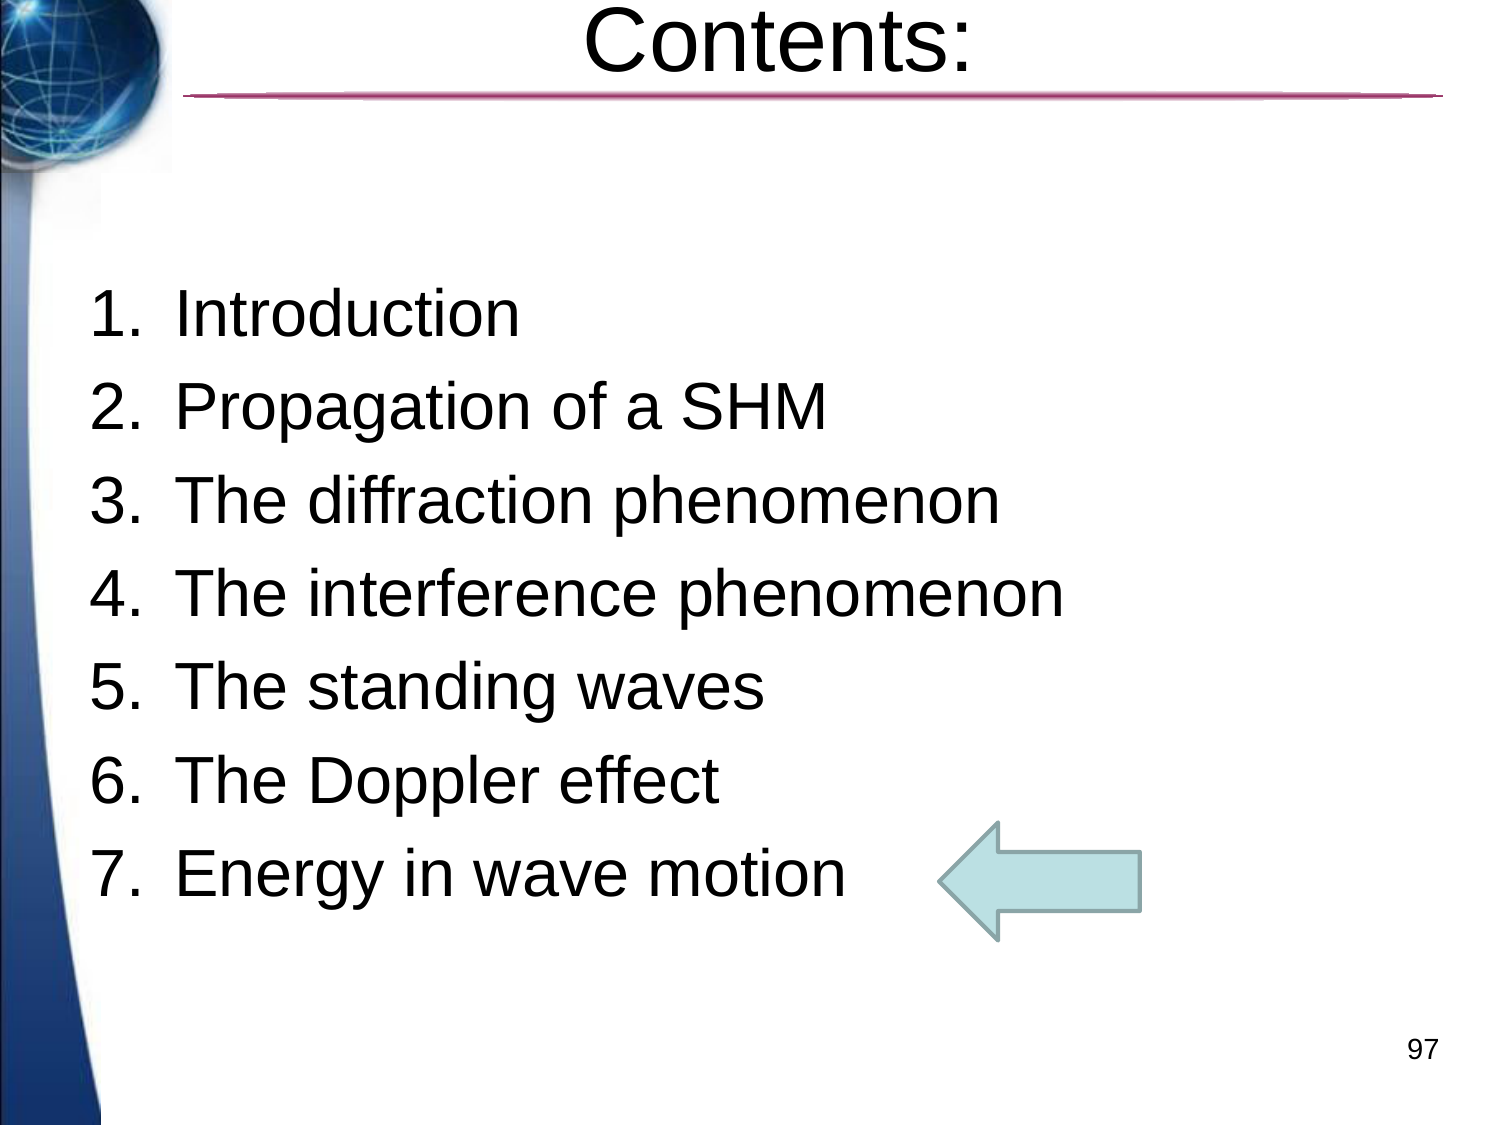

# Contents:
Introduction
Propagation of a SHM
The diffraction phenomenon
The interference phenomenon
The standing waves
The Doppler effect
Energy in wave motion

97